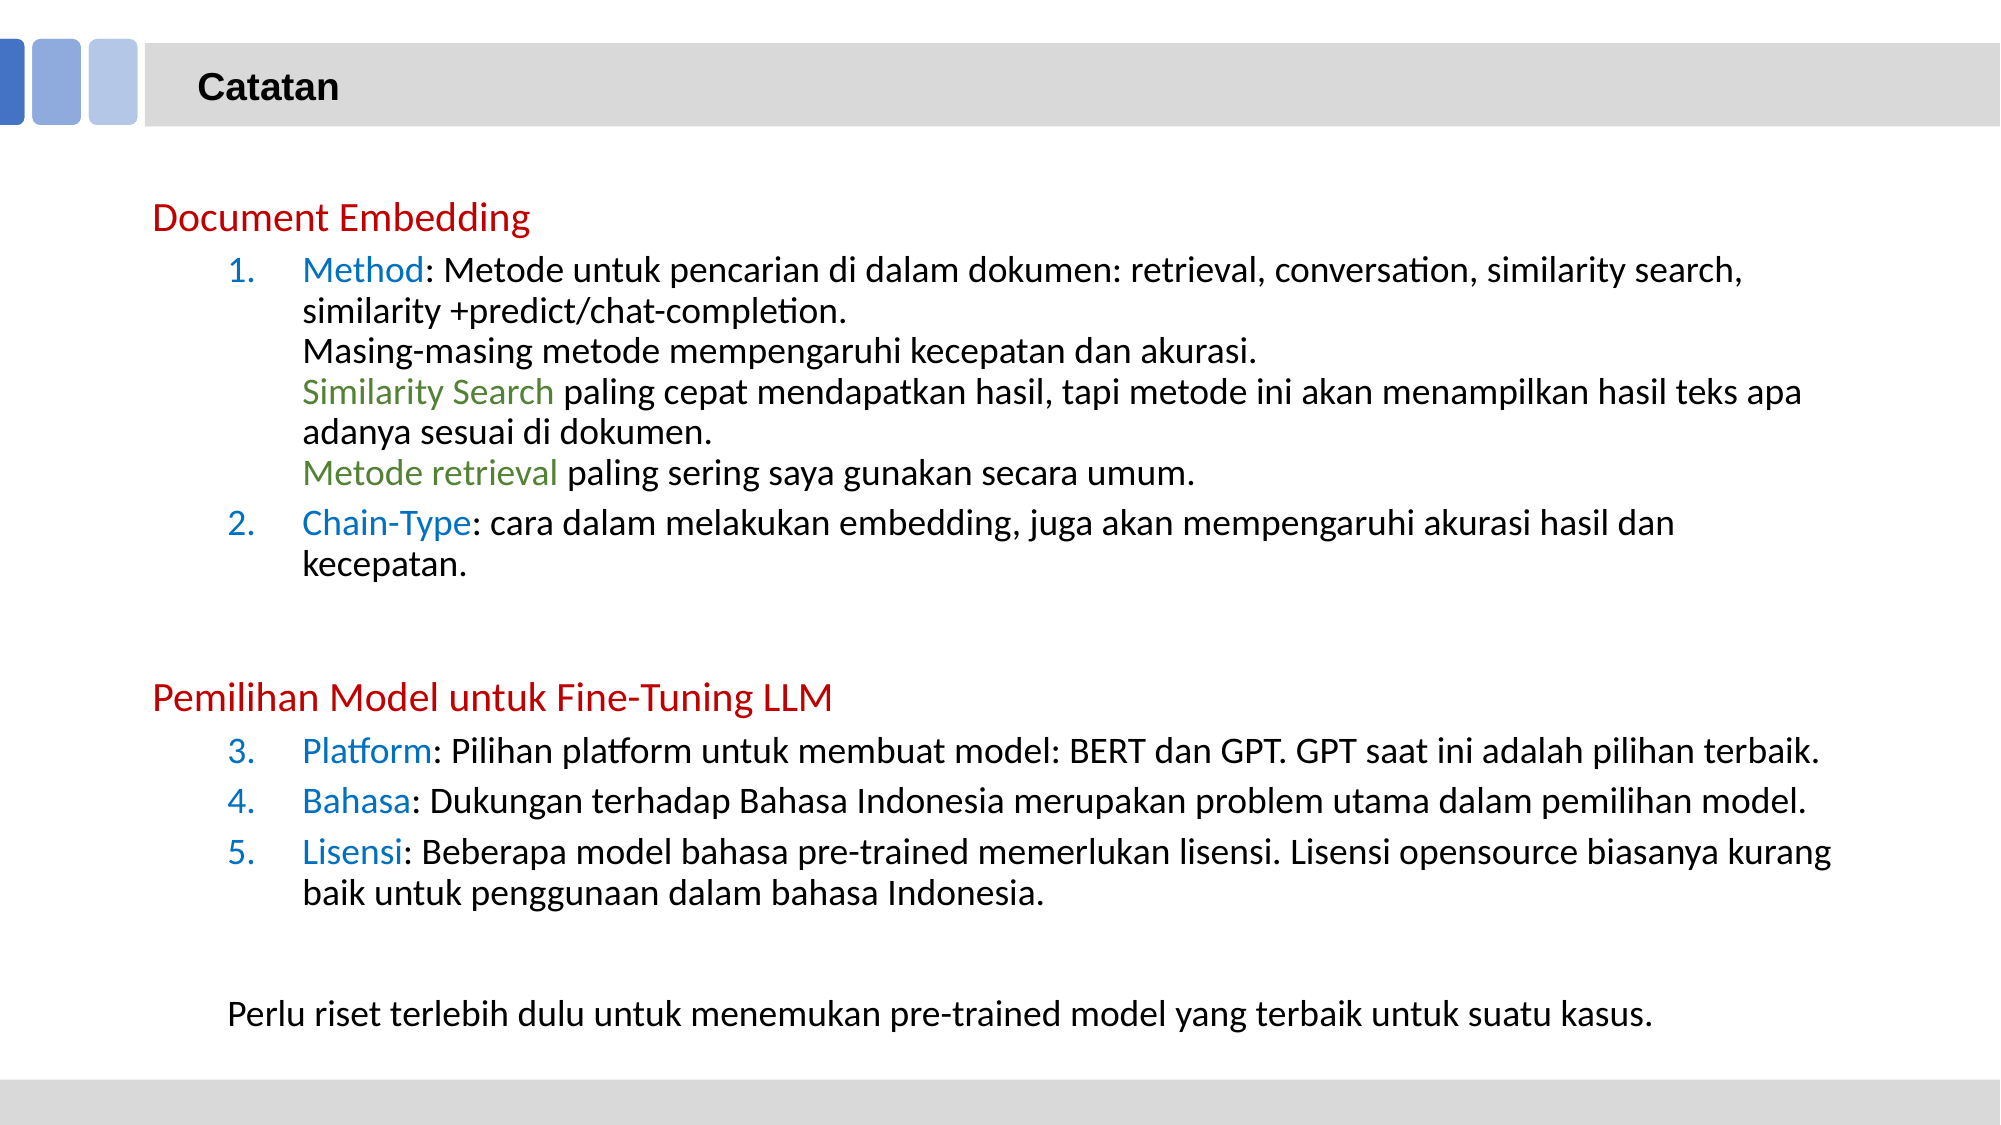

Catatan
Document Embedding
Method: Metode untuk pencarian di dalam dokumen: retrieval, conversation, similarity search, similarity +predict/chat-completion.
Masing-masing metode mempengaruhi kecepatan dan akurasi.
Similarity Search paling cepat mendapatkan hasil, tapi metode ini akan menampilkan hasil teks apa adanya sesuai di dokumen.
Metode retrieval paling sering saya gunakan secara umum.
Chain-Type: cara dalam melakukan embedding, juga akan mempengaruhi akurasi hasil dan kecepatan.

Pemilihan Model untuk Fine-Tuning LLM
Platform: Pilihan platform untuk membuat model: BERT dan GPT. GPT saat ini adalah pilihan terbaik.
Bahasa: Dukungan terhadap Bahasa Indonesia merupakan problem utama dalam pemilihan model.
Lisensi: Beberapa model bahasa pre-trained memerlukan lisensi. Lisensi opensource biasanya kurang baik untuk penggunaan dalam bahasa Indonesia.

Perlu riset terlebih dulu untuk menemukan pre-trained model yang terbaik untuk suatu kasus.

11